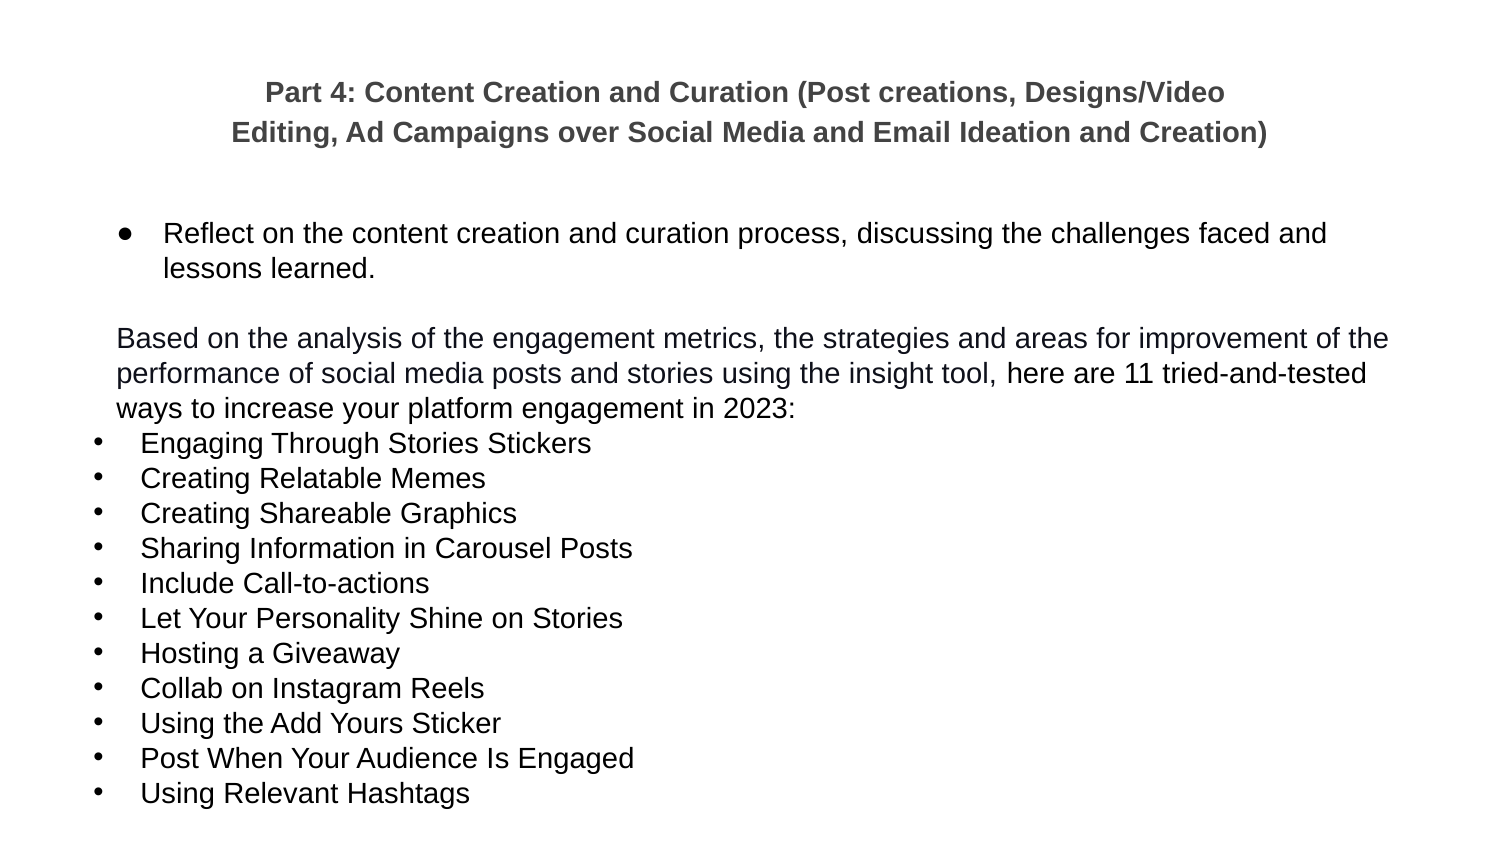

Part 4: Content Creation and Curation (Post creations, Designs/Video
Editing, Ad Campaigns over Social Media and Email Ideation and Creation)

Reflect on the content creation and curation process, discussing the challenges faced and lessons learned.

Based on the analysis of the engagement metrics, the strategies and areas for improvement of the performance of social media posts and stories using the insight tool, here are 11 tried-and-tested ways to increase your platform engagement in 2023:
Engaging Through Stories Stickers
Creating Relatable Memes
Creating Shareable Graphics
Sharing Information in Carousel Posts
Include Call-to-actions
Let Your Personality Shine on Stories
Hosting a Giveaway
Collab on Instagram Reels
Using the Add Yours Sticker
Post When Your Audience Is Engaged
Using Relevant Hashtags